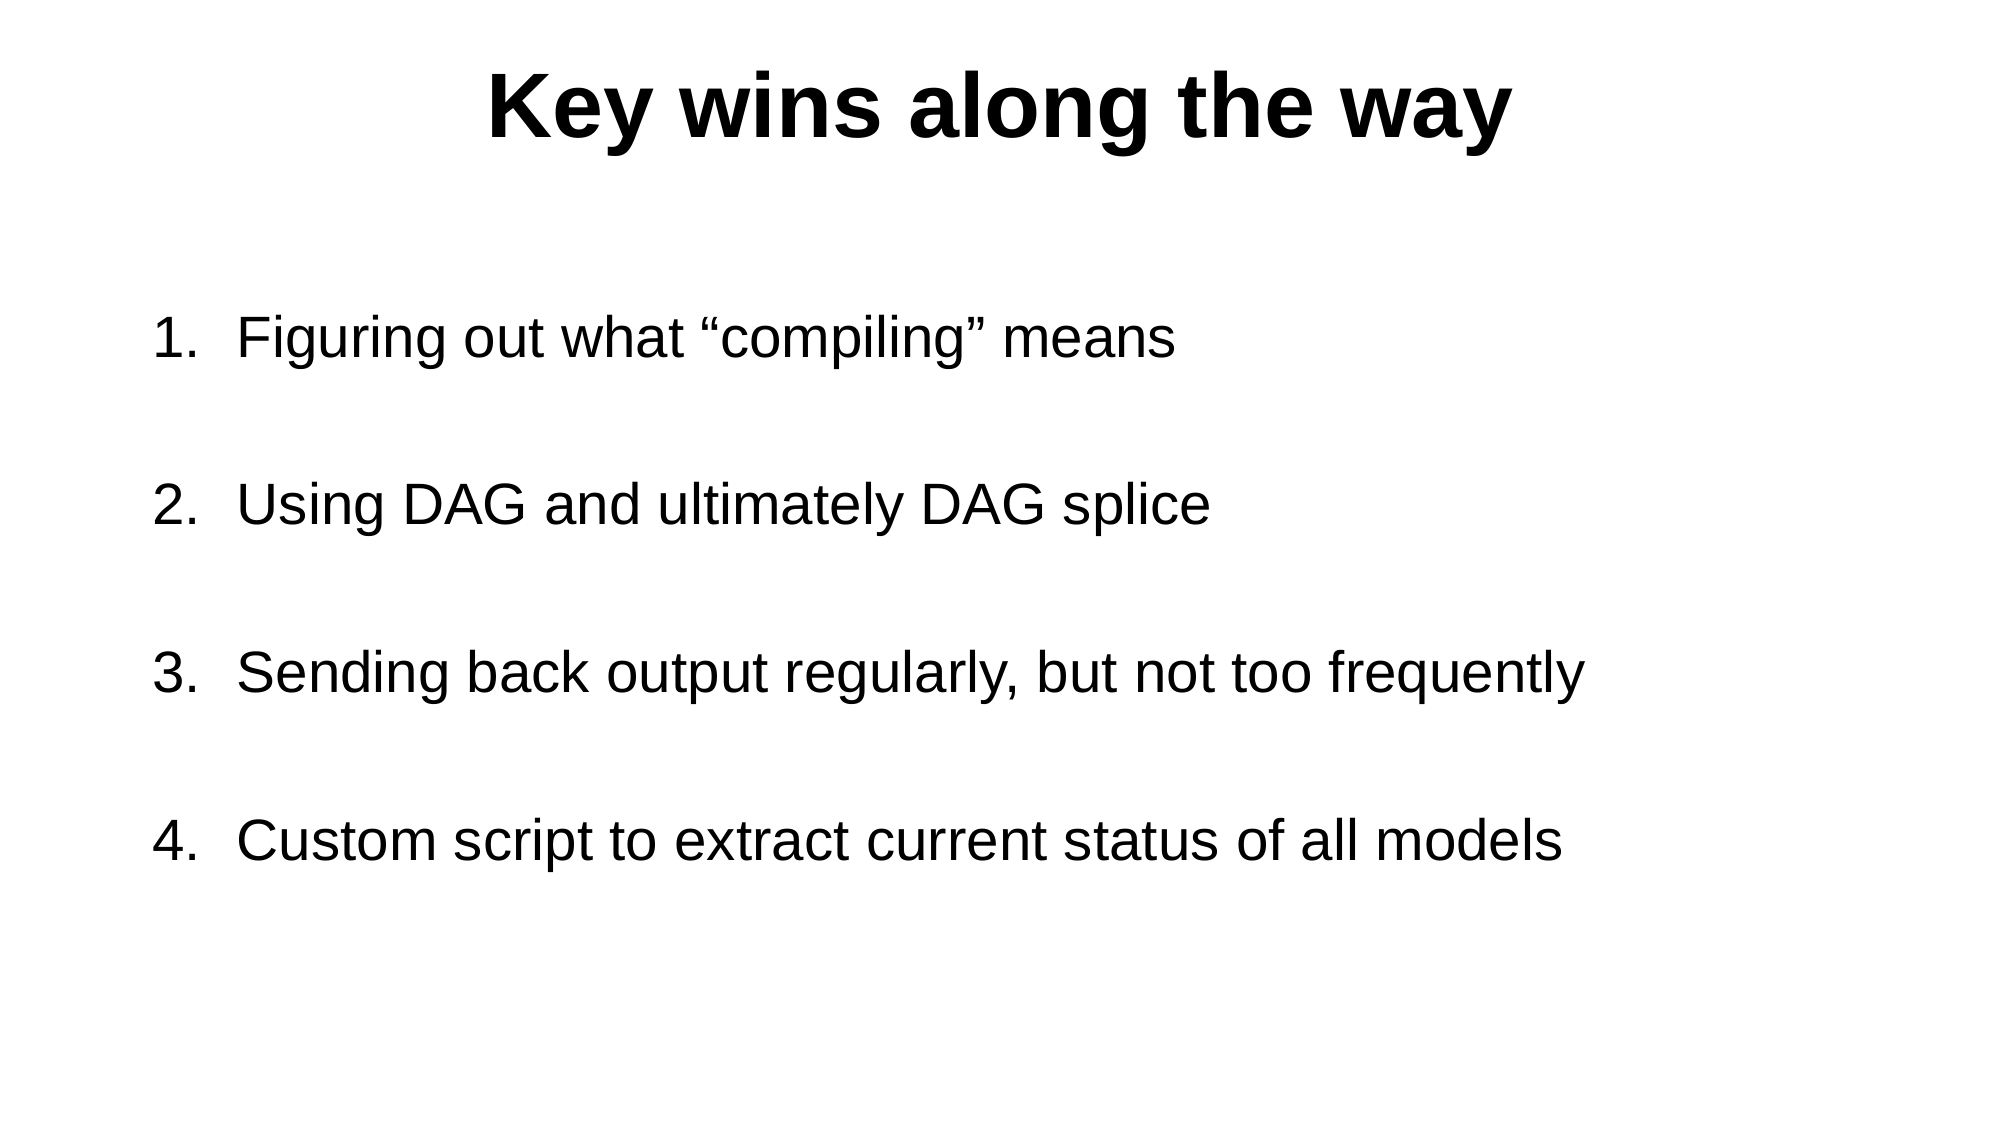

# Key wins along the way
Figuring out what “compiling” means

Using DAG and ultimately DAG splice

Sending back output regularly, but not too frequently

Custom script to extract current status of all models